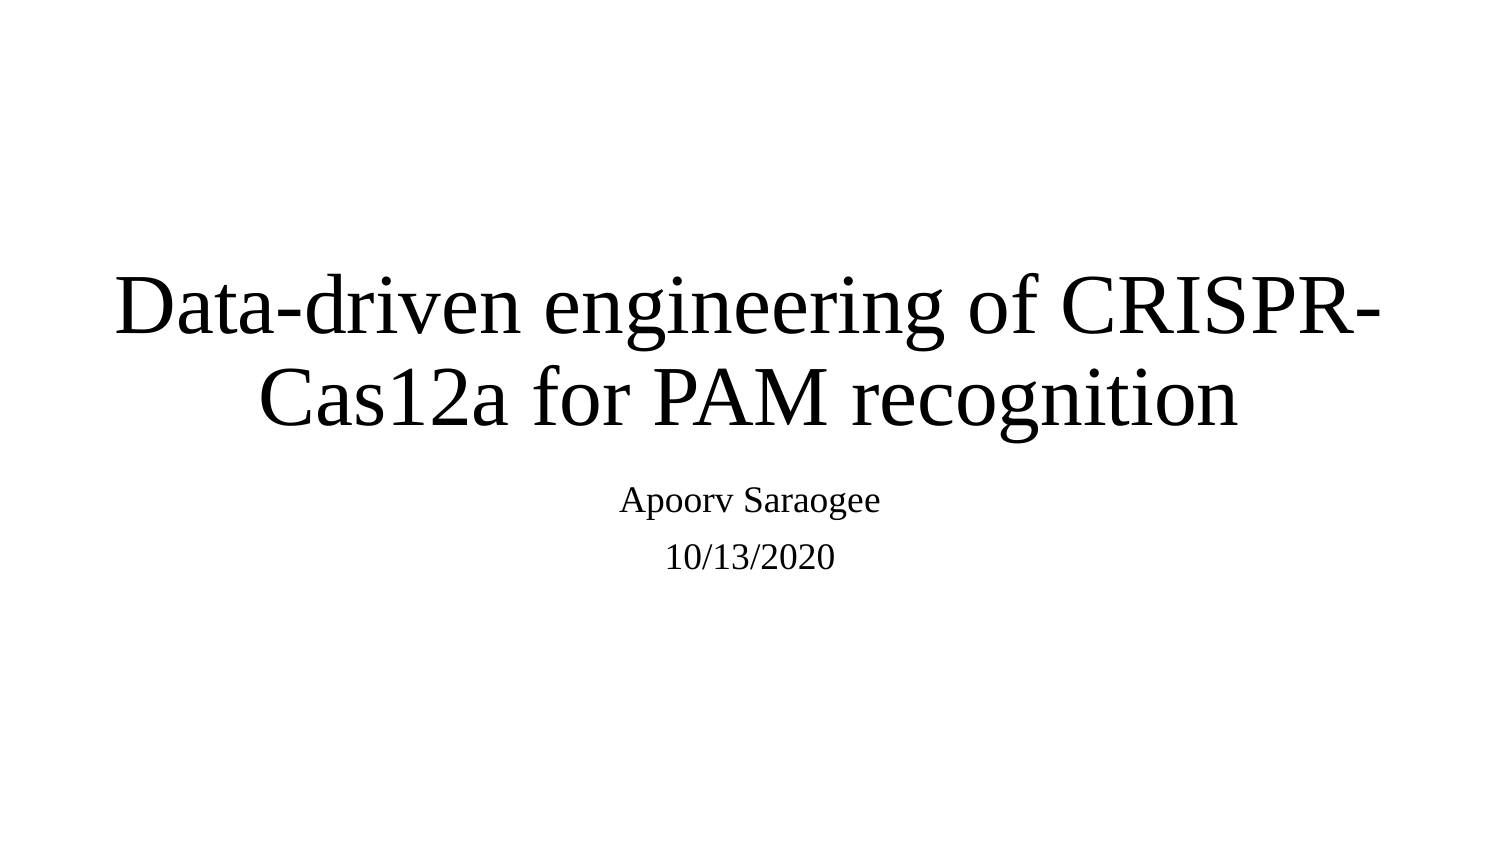

# Data-driven engineering of CRISPR-Cas12a for PAM recognition
Apoorv Saraogee
10/13/2020